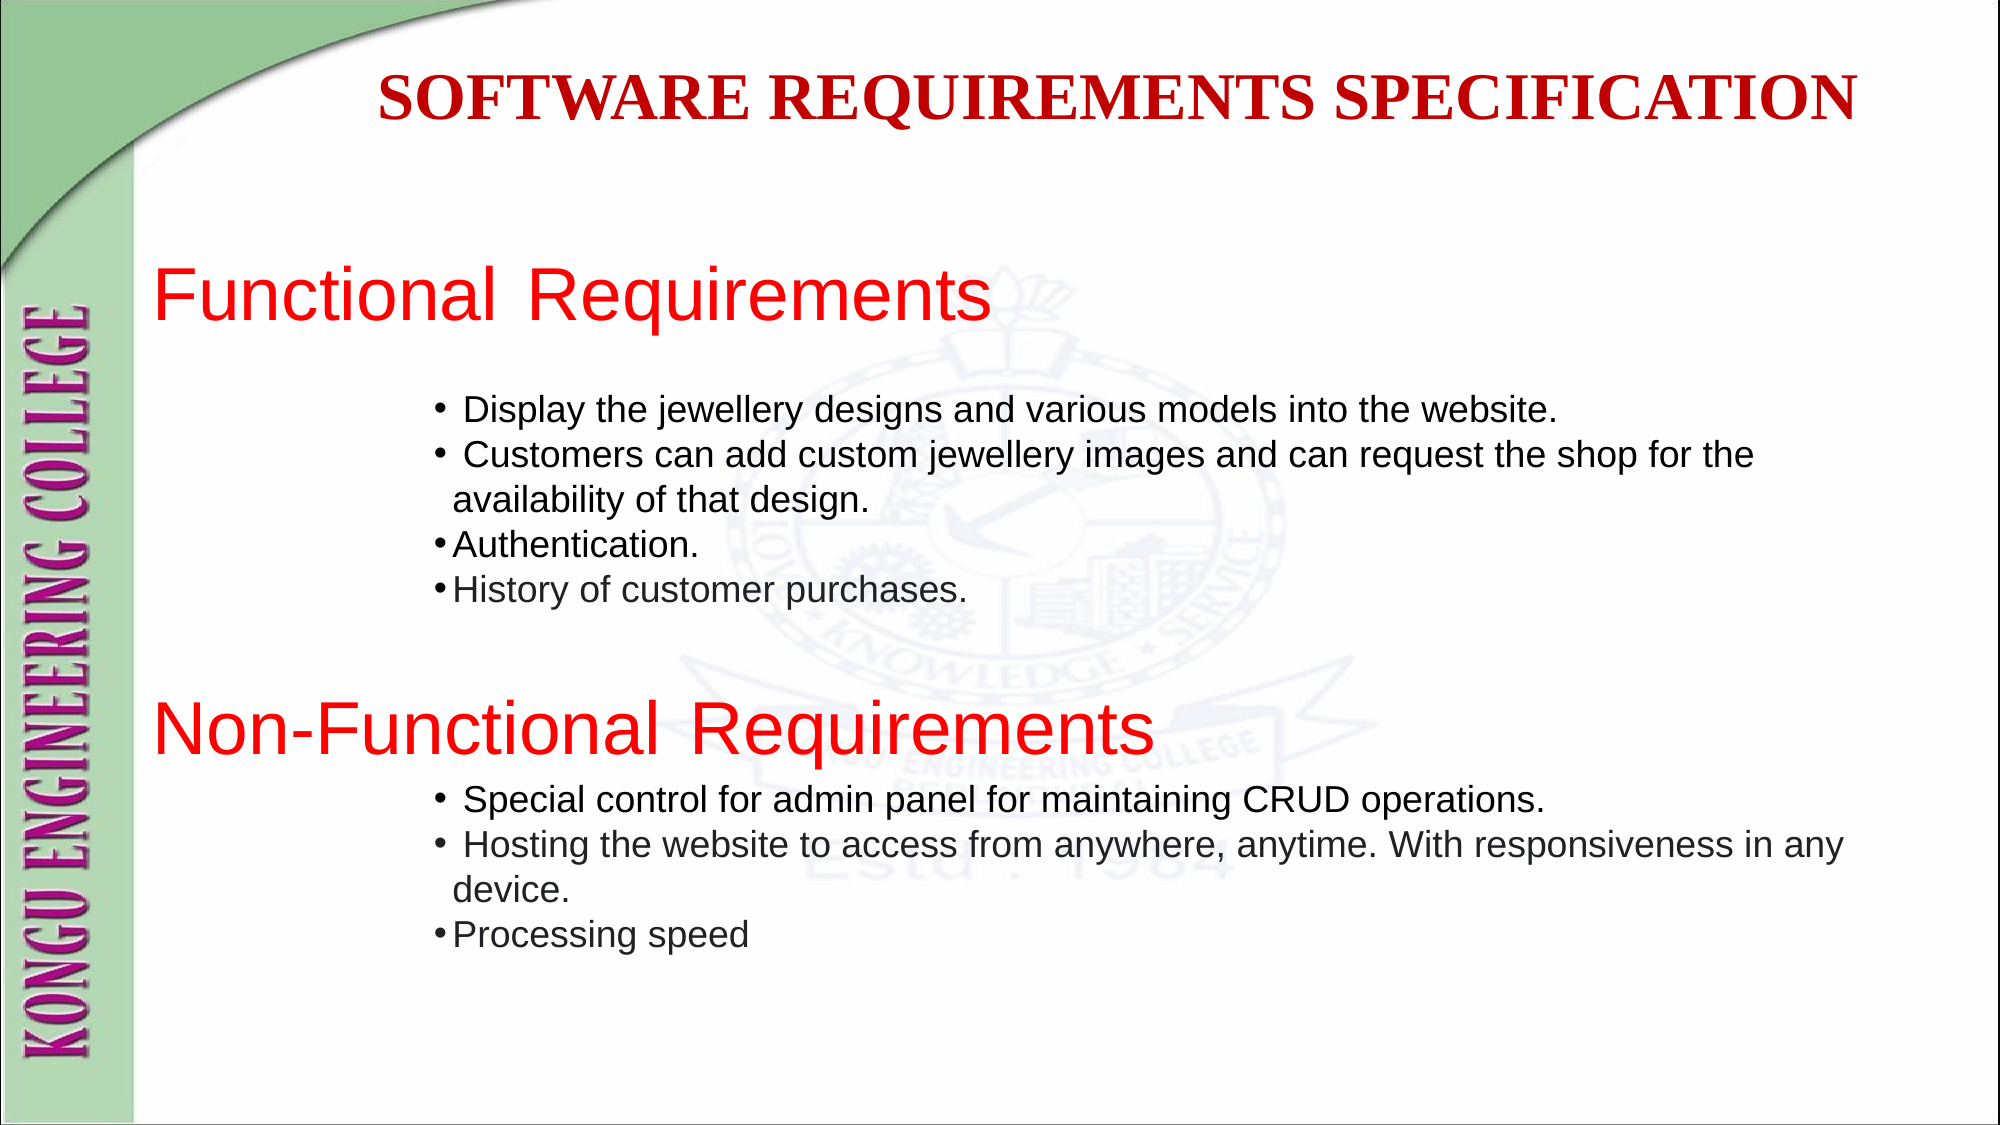

# SOFTWARE REQUIREMENTS SPECIFICATION
Functional Requirements

 Display the jewellery designs and various models into the website.
 Customers can add custom jewellery images and can request the shop for the availability of that design.
Authentication.
History of customer purchases.
Non-Functional Requirements
 Special control for admin panel for maintaining CRUD operations.
 Hosting the website to access from anywhere, anytime. With responsiveness in any device.
Processing speed